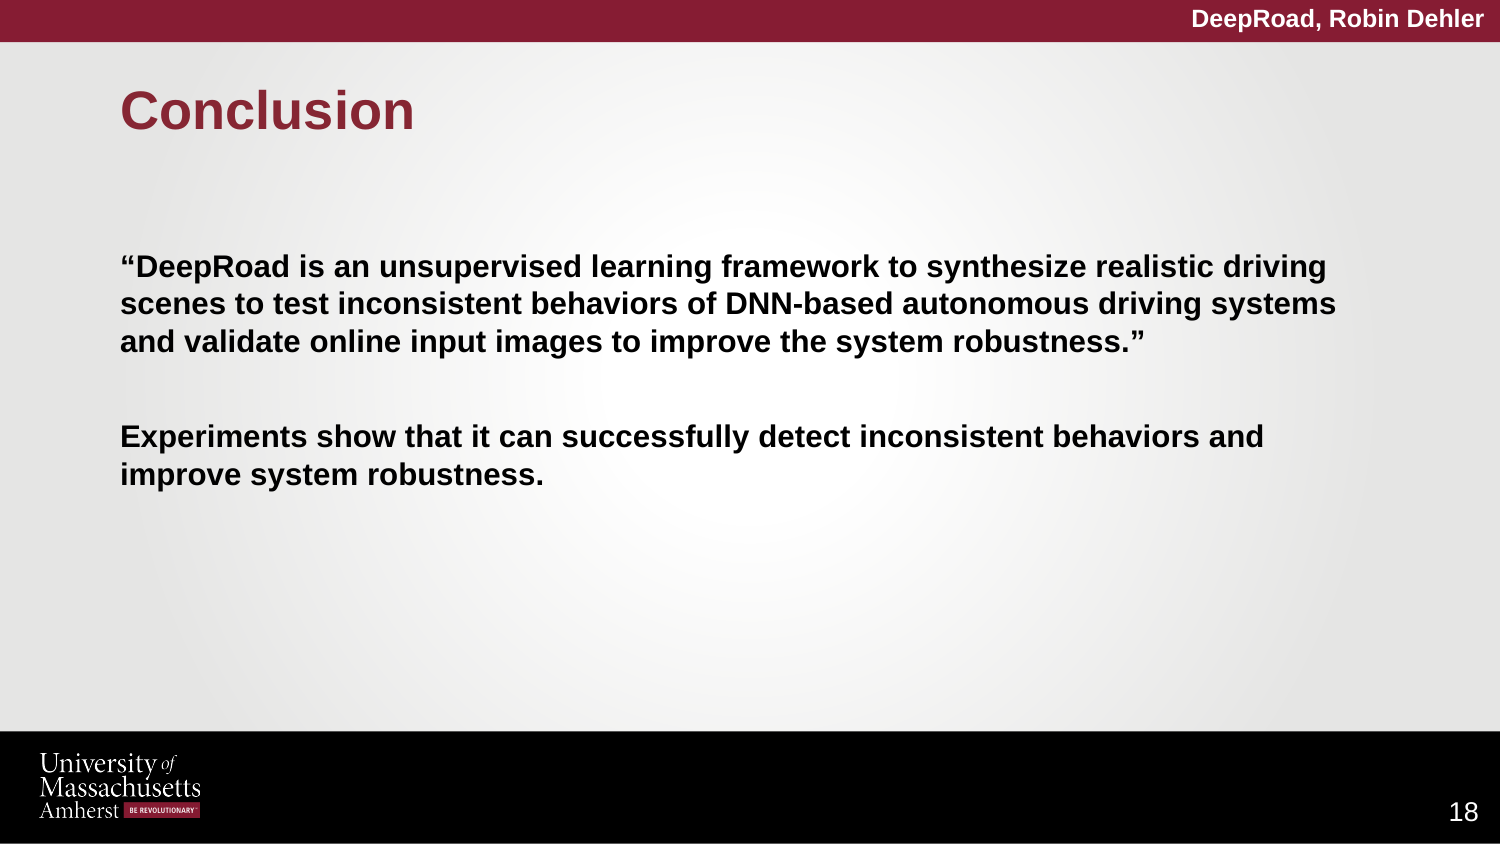

DeepRoad, Robin Dehler
# Conclusion
“DeepRoad is an unsupervised learning framework to synthesize realistic driving scenes to test inconsistent behaviors of DNN-based autonomous driving systems and validate online input images to improve the system robustness.”

Experiments show that it can successfully detect inconsistent behaviors and improve system robustness.
18